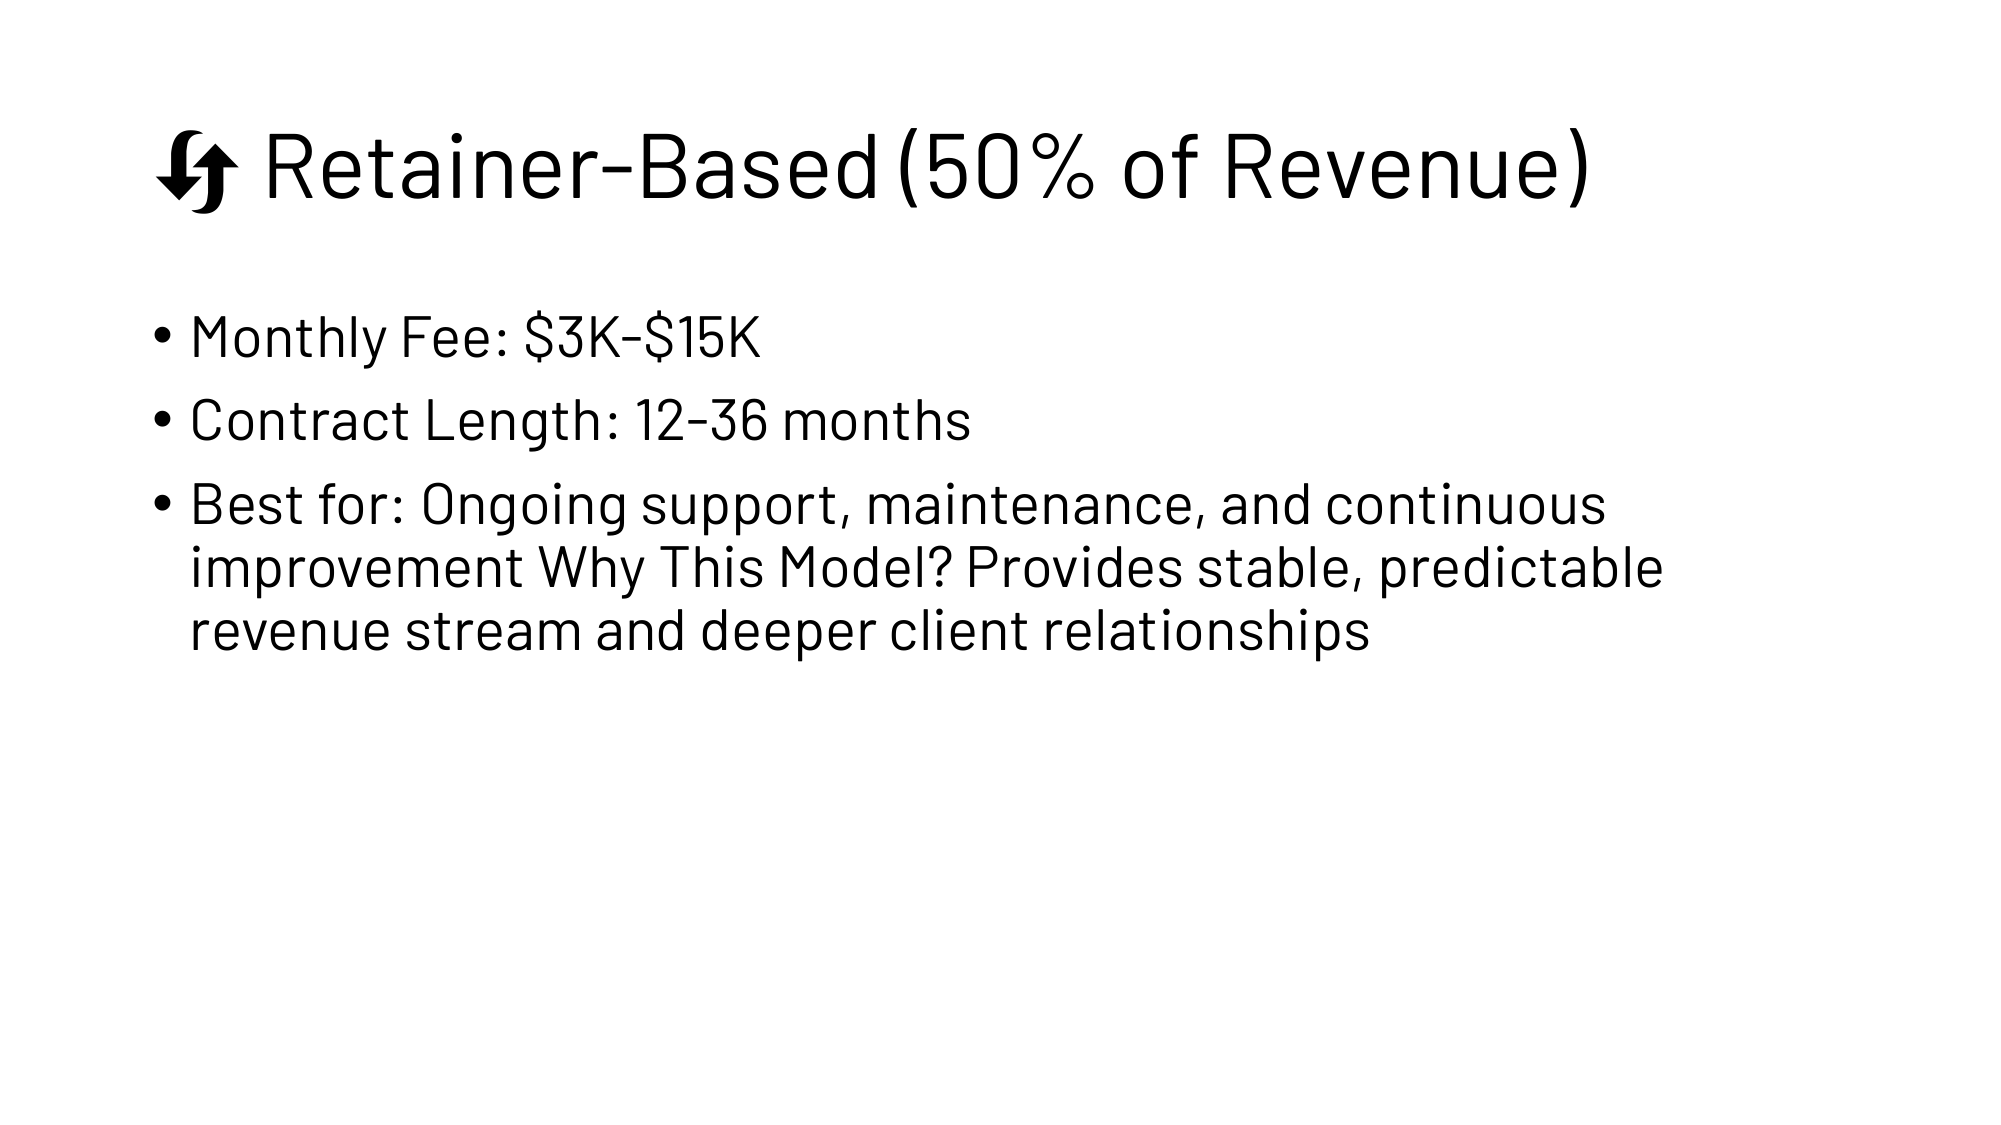

# 🔄 Retainer-Based (50% of Revenue)
Monthly Fee: $3K-$15K
Contract Length: 12-36 months
Best for: Ongoing support, maintenance, and continuous improvement Why This Model? Provides stable, predictable revenue stream and deeper client relationships